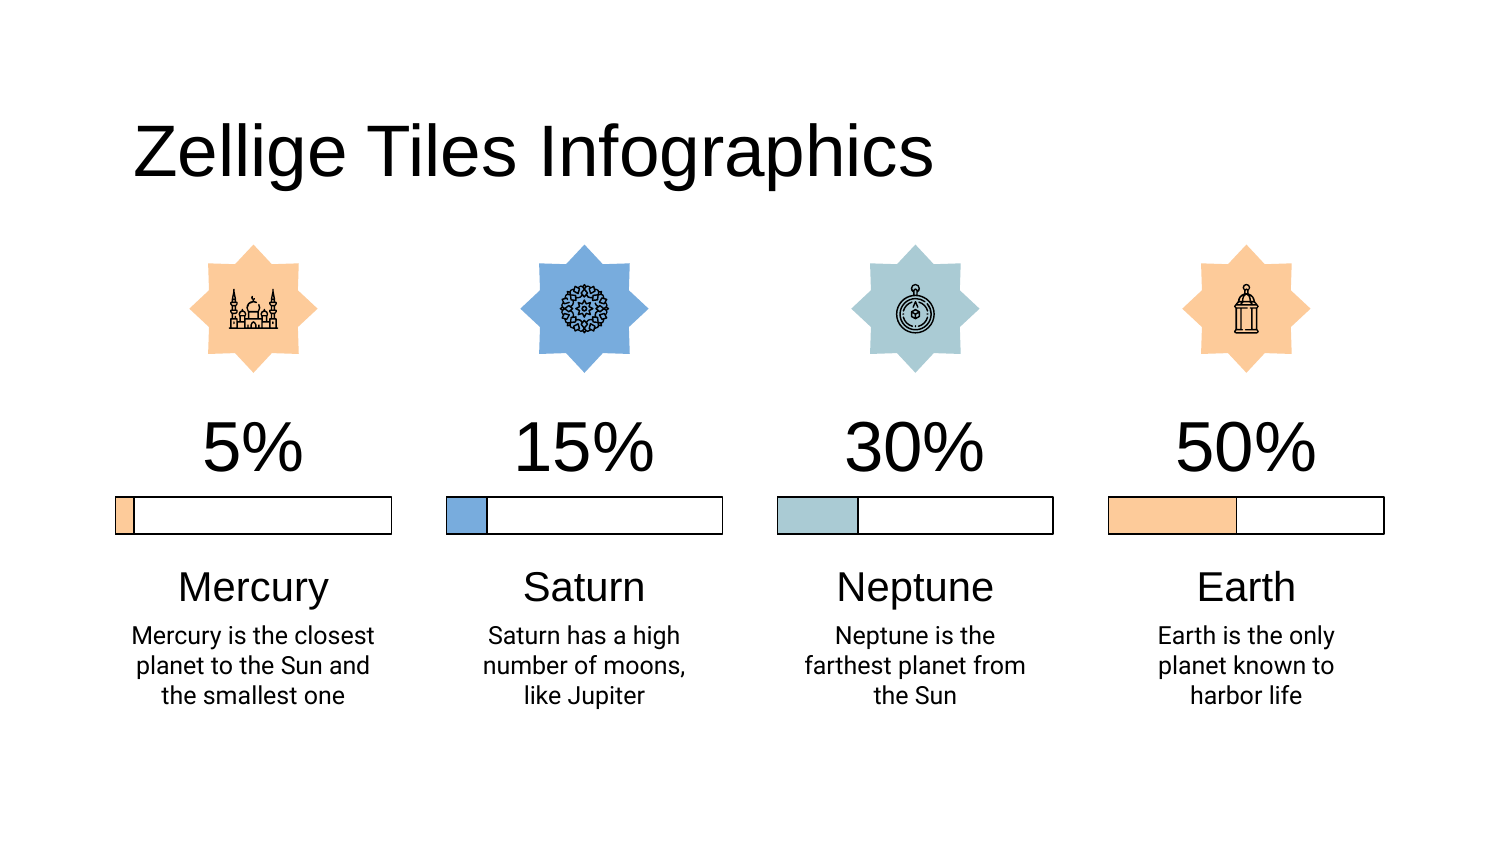

# Zellige Tiles Infographics

5%
Mercury
Mercury is the closest planet to the Sun and the smallest one

15%
Saturn
Saturn has a high number of moons, like Jupiter

30%
Neptune
Neptune is the farthest planet from the Sun

50%
Earth
Earth is the only planet known to harbor life